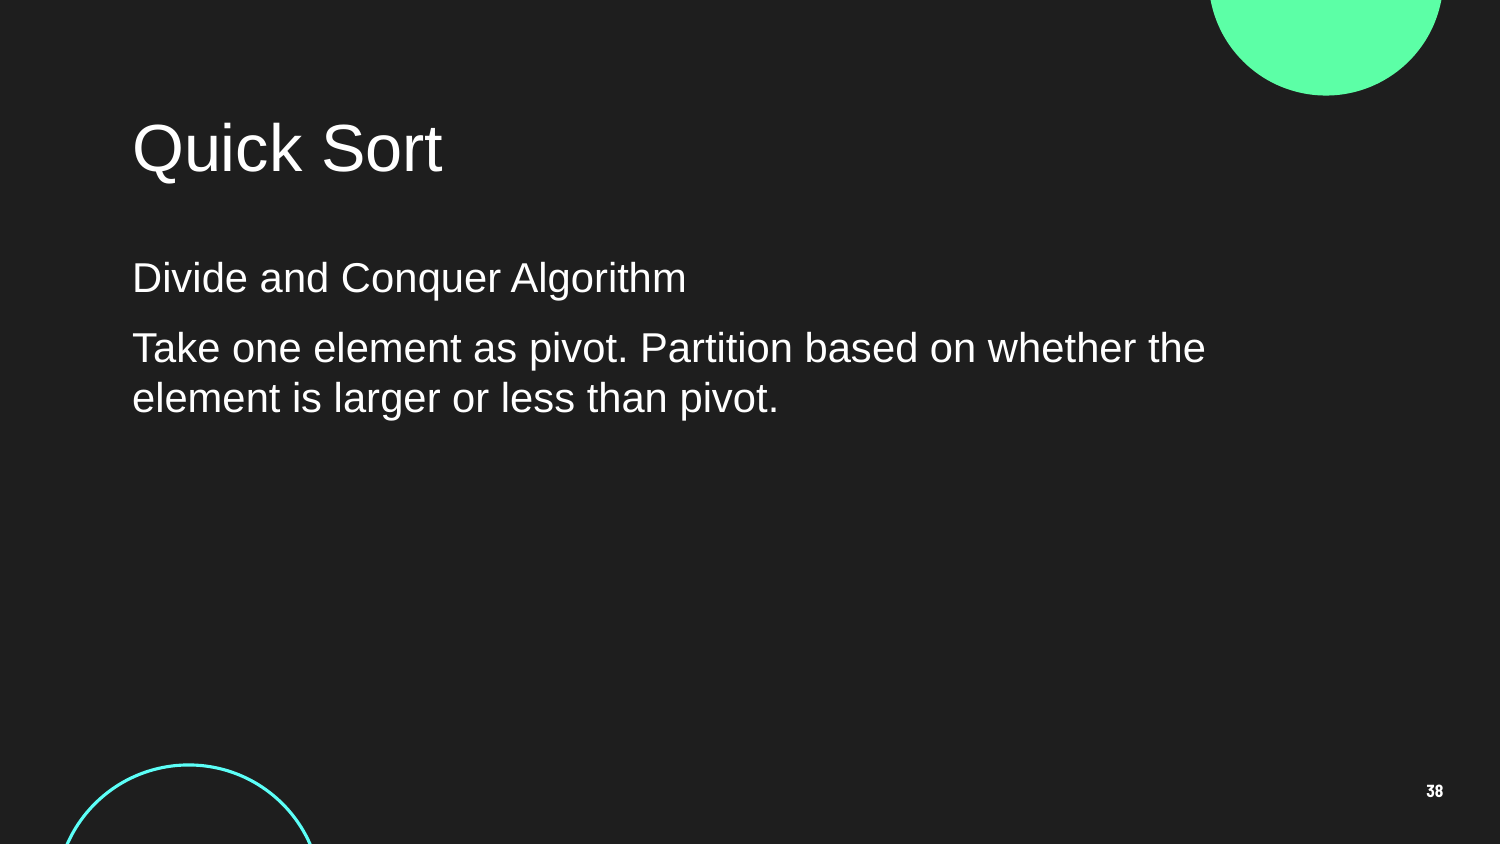

# Quick Sort
Covered in CS2030S!
Divide and Conquer Algorithm

Take one element as pivot. Partition based on whether the element is larger or less than pivot.
38